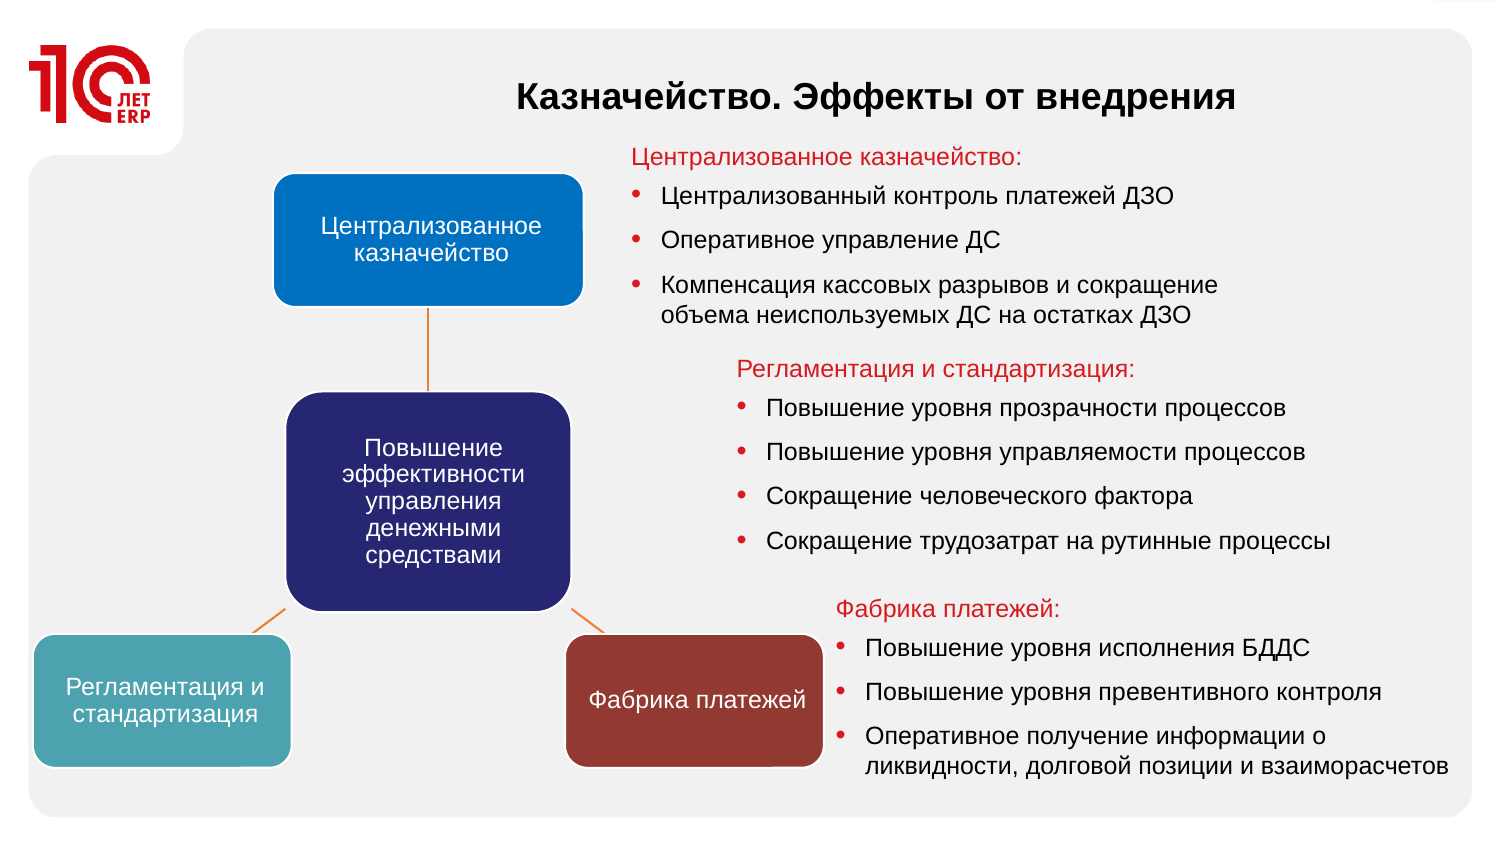

# Казначейство. Эффекты от внедрения
Централизованное казначейство:
Централизованный контроль платежей ДЗО
Оперативное управление ДС
Компенсация кассовых разрывов и сокращение объема неиспользуемых ДС на остатках ДЗО
Повышение эффективности управления денежными средствами
Централизованное казначейство
Фабрика платежей
Регламентация и стандартизация
Регламентация и стандартизация:
Повышение уровня прозрачности процессов
Повышение уровня управляемости процессов
Сокращение человеческого фактора
Сокращение трудозатрат на рутинные процессы
Фабрика платежей:
Повышение уровня исполнения БДДС
Повышение уровня превентивного контроля
Оперативное получение информации о ликвидности, долговой позиции и взаиморасчетов